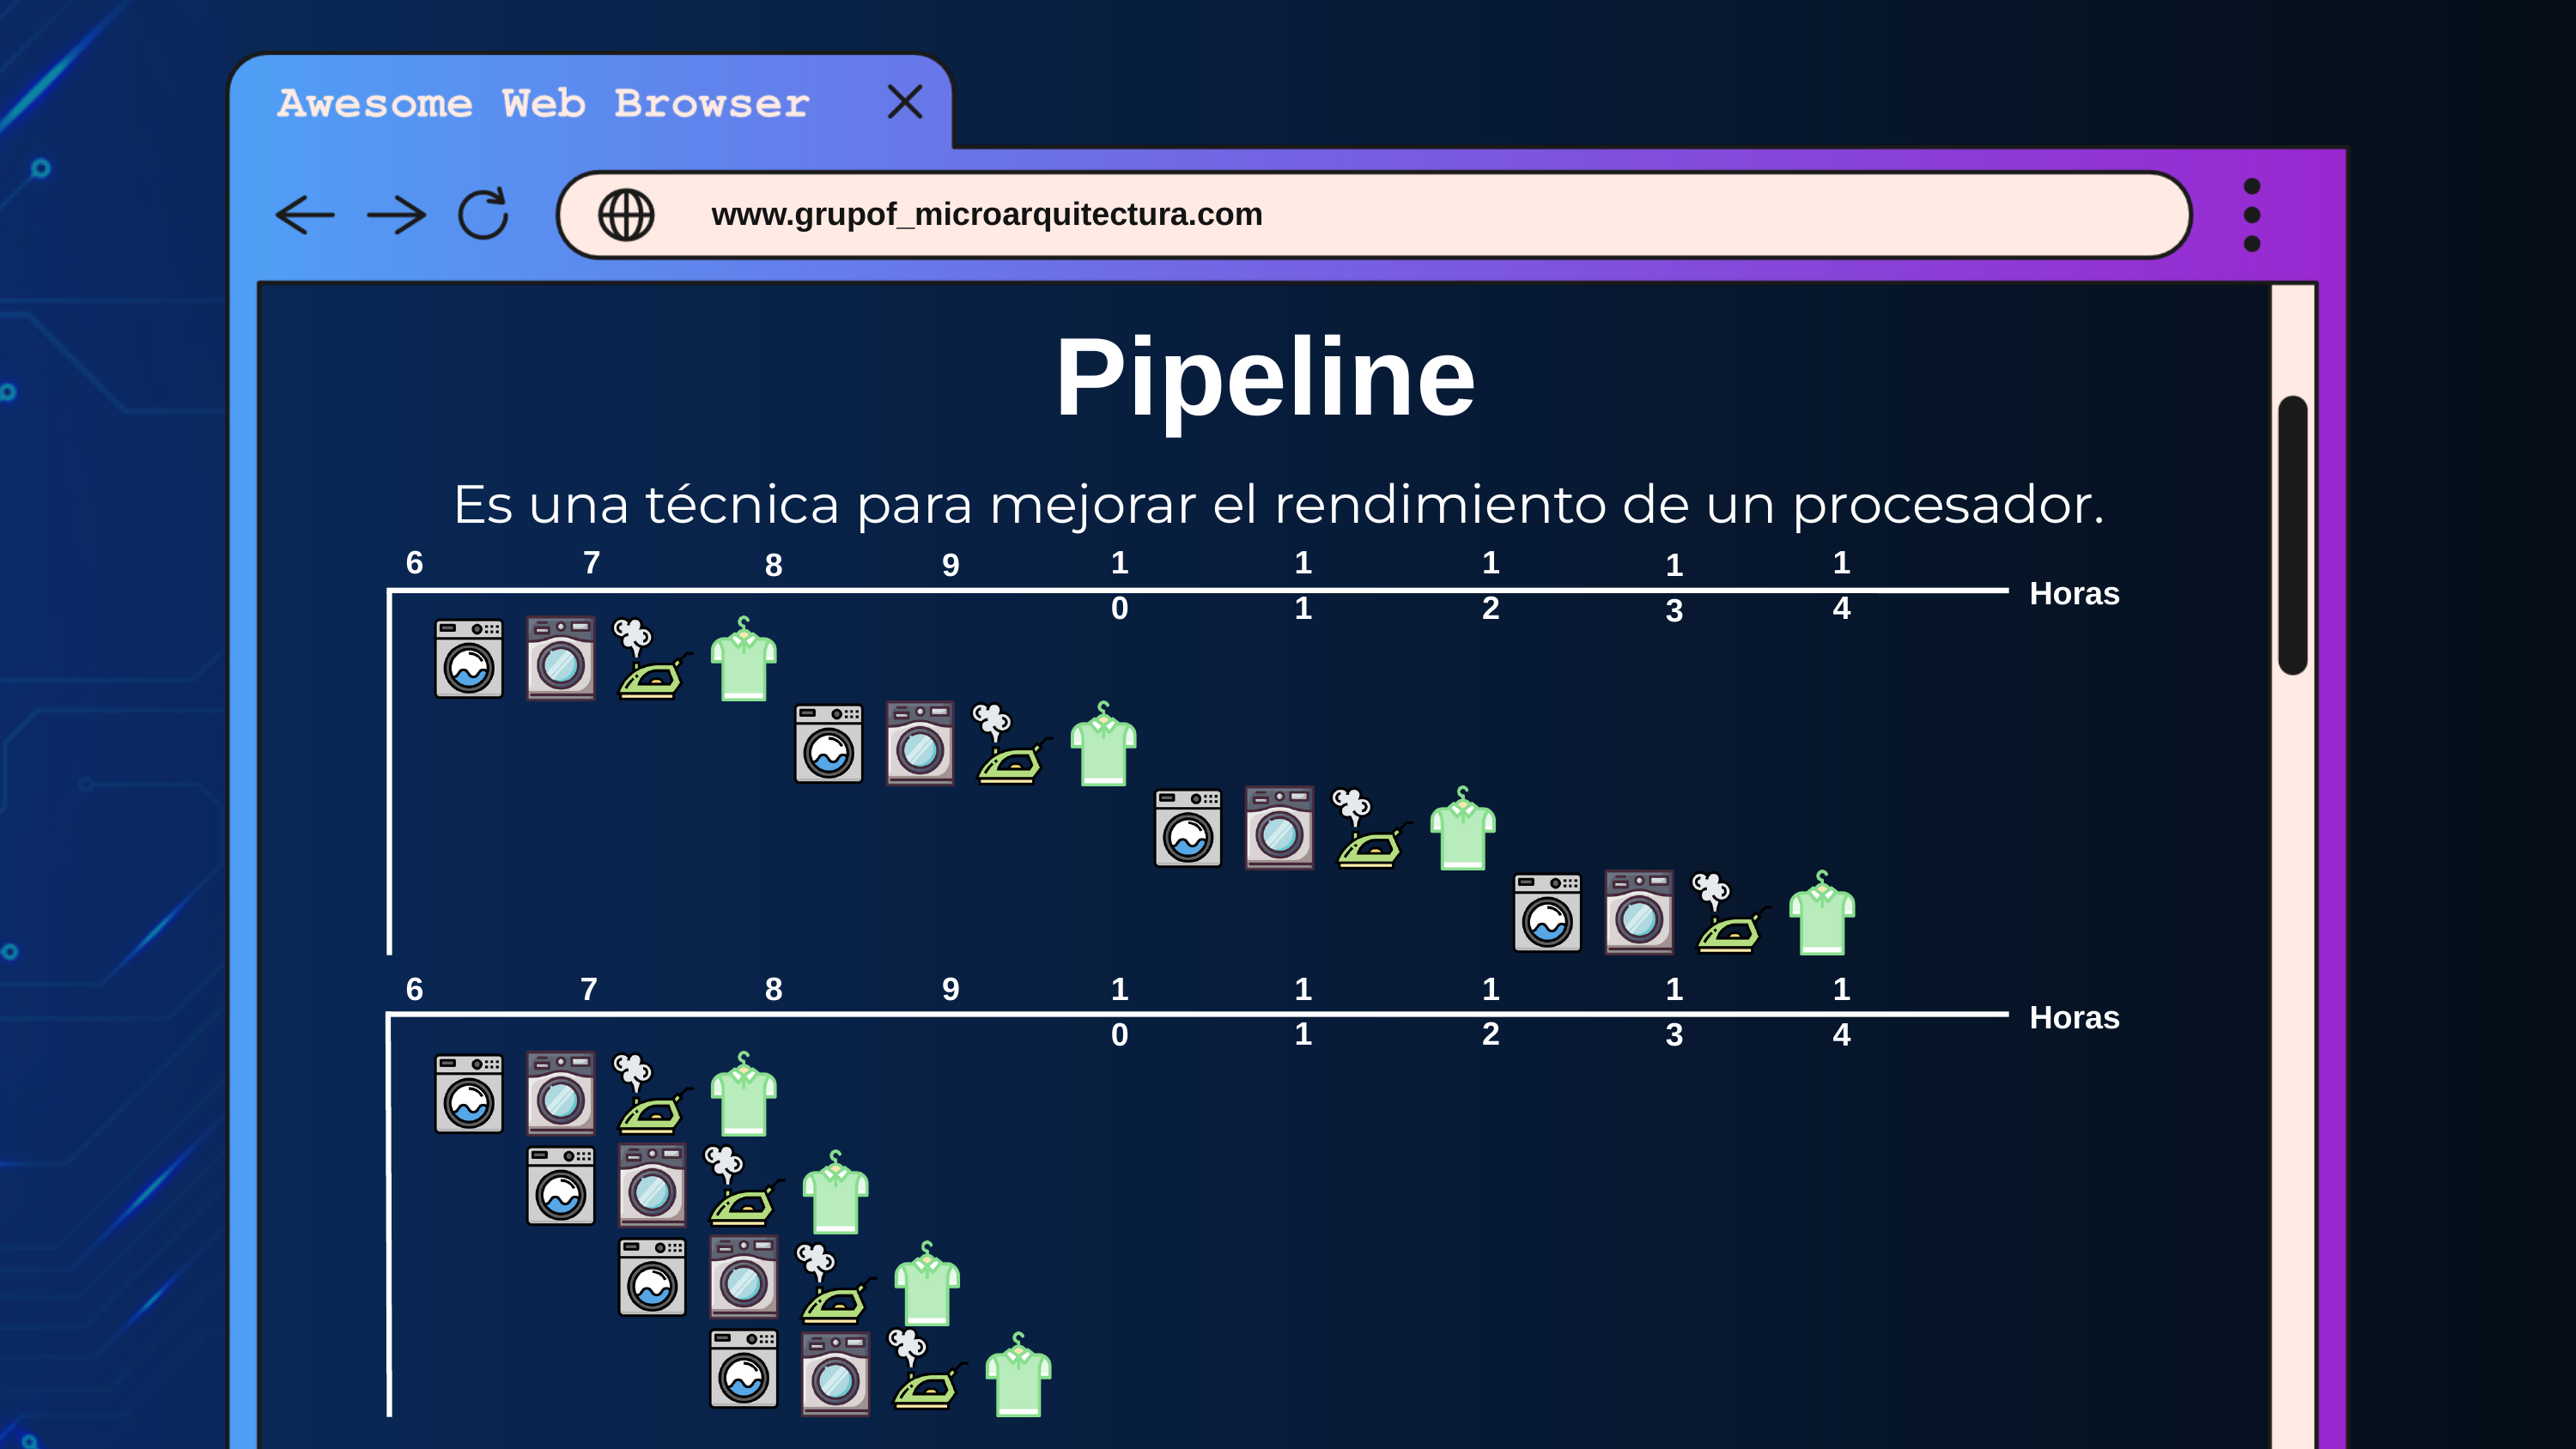

www.grupof_microarquitectura.com
Pipeline
Es una técnica para mejorar el rendimiento de un procesador.
6
7
10
11
12
14
8
9
13
Horas

7
8
9
11
12
13
6
10
14
Horas